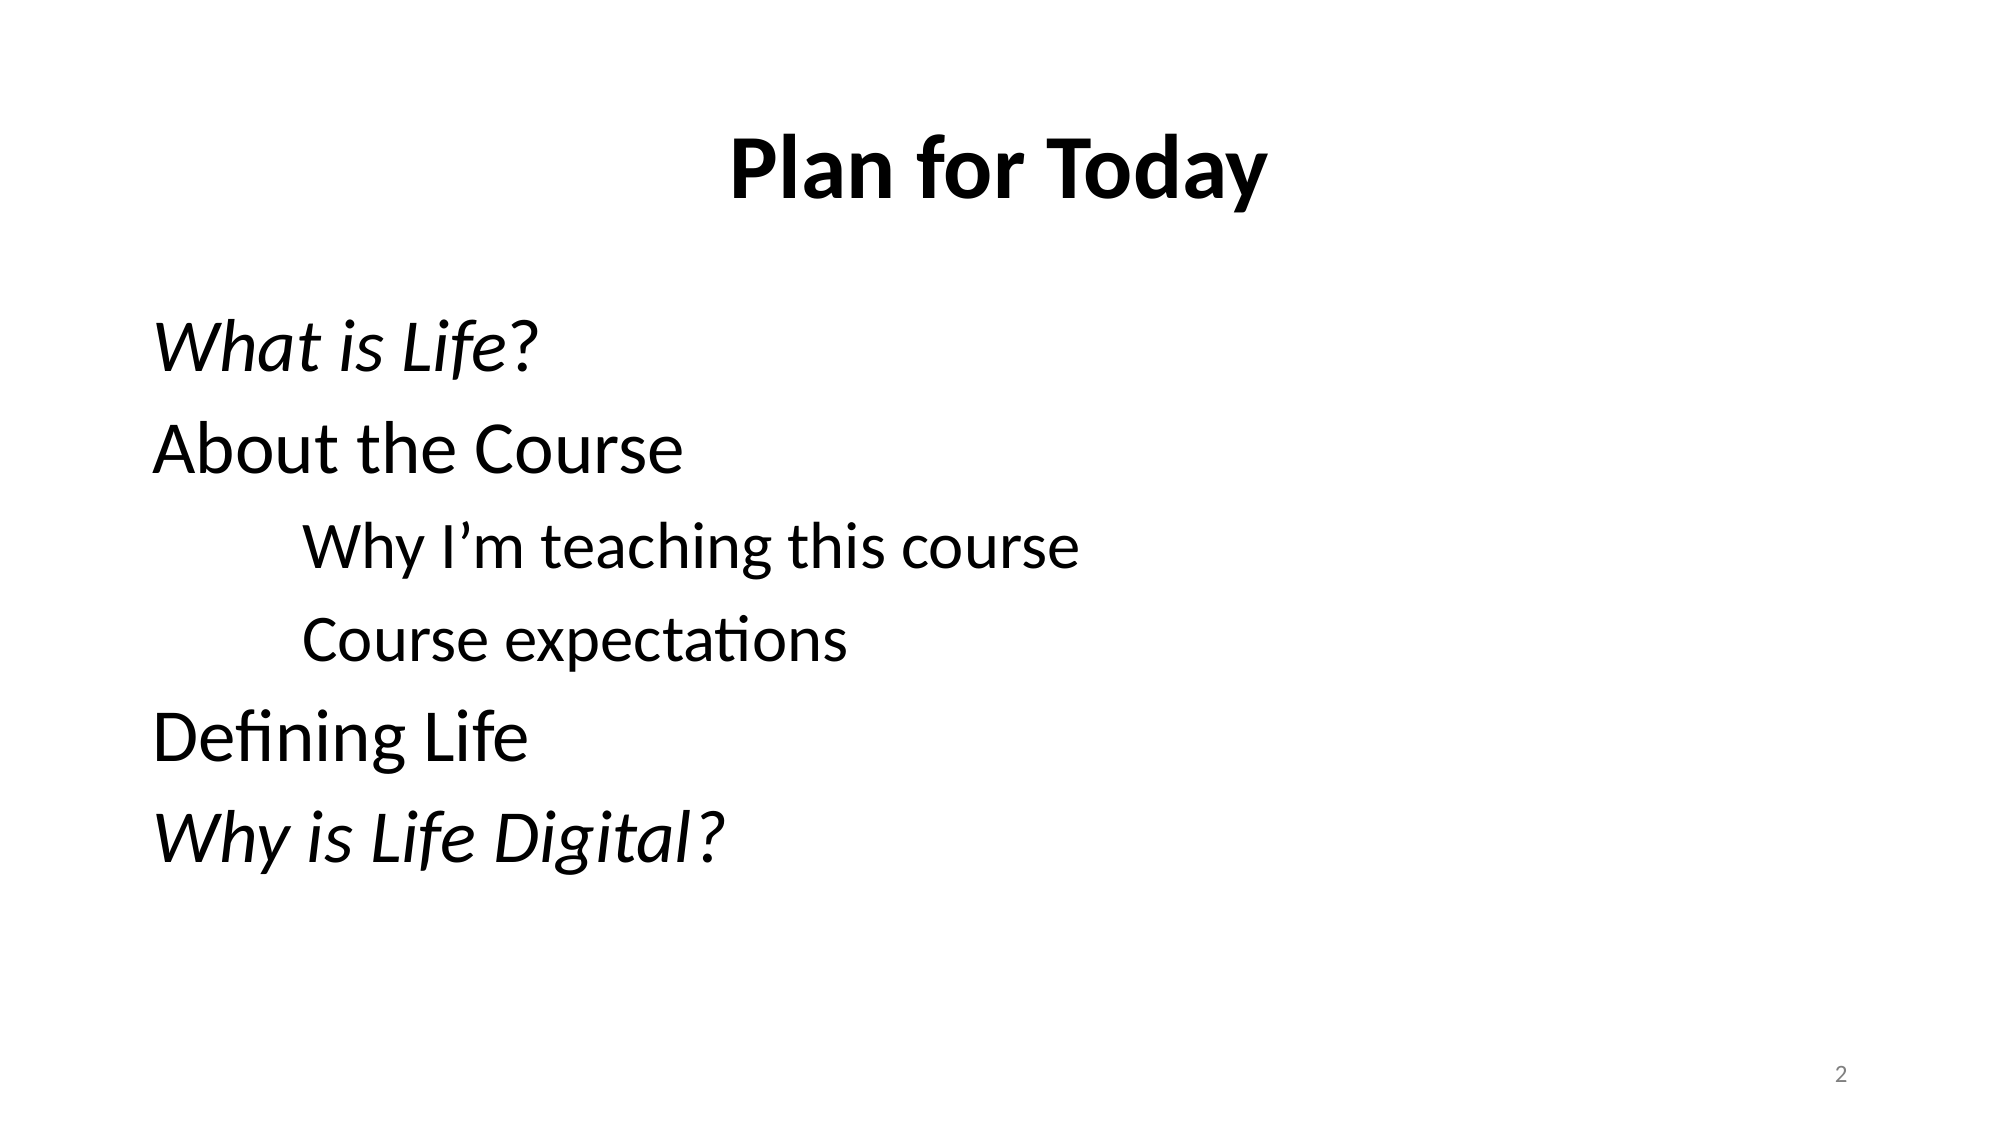

# Plan for Today
What is Life?
About the Course
	Why I’m teaching this course
	Course expectations
Defining Life
Why is Life Digital?

2